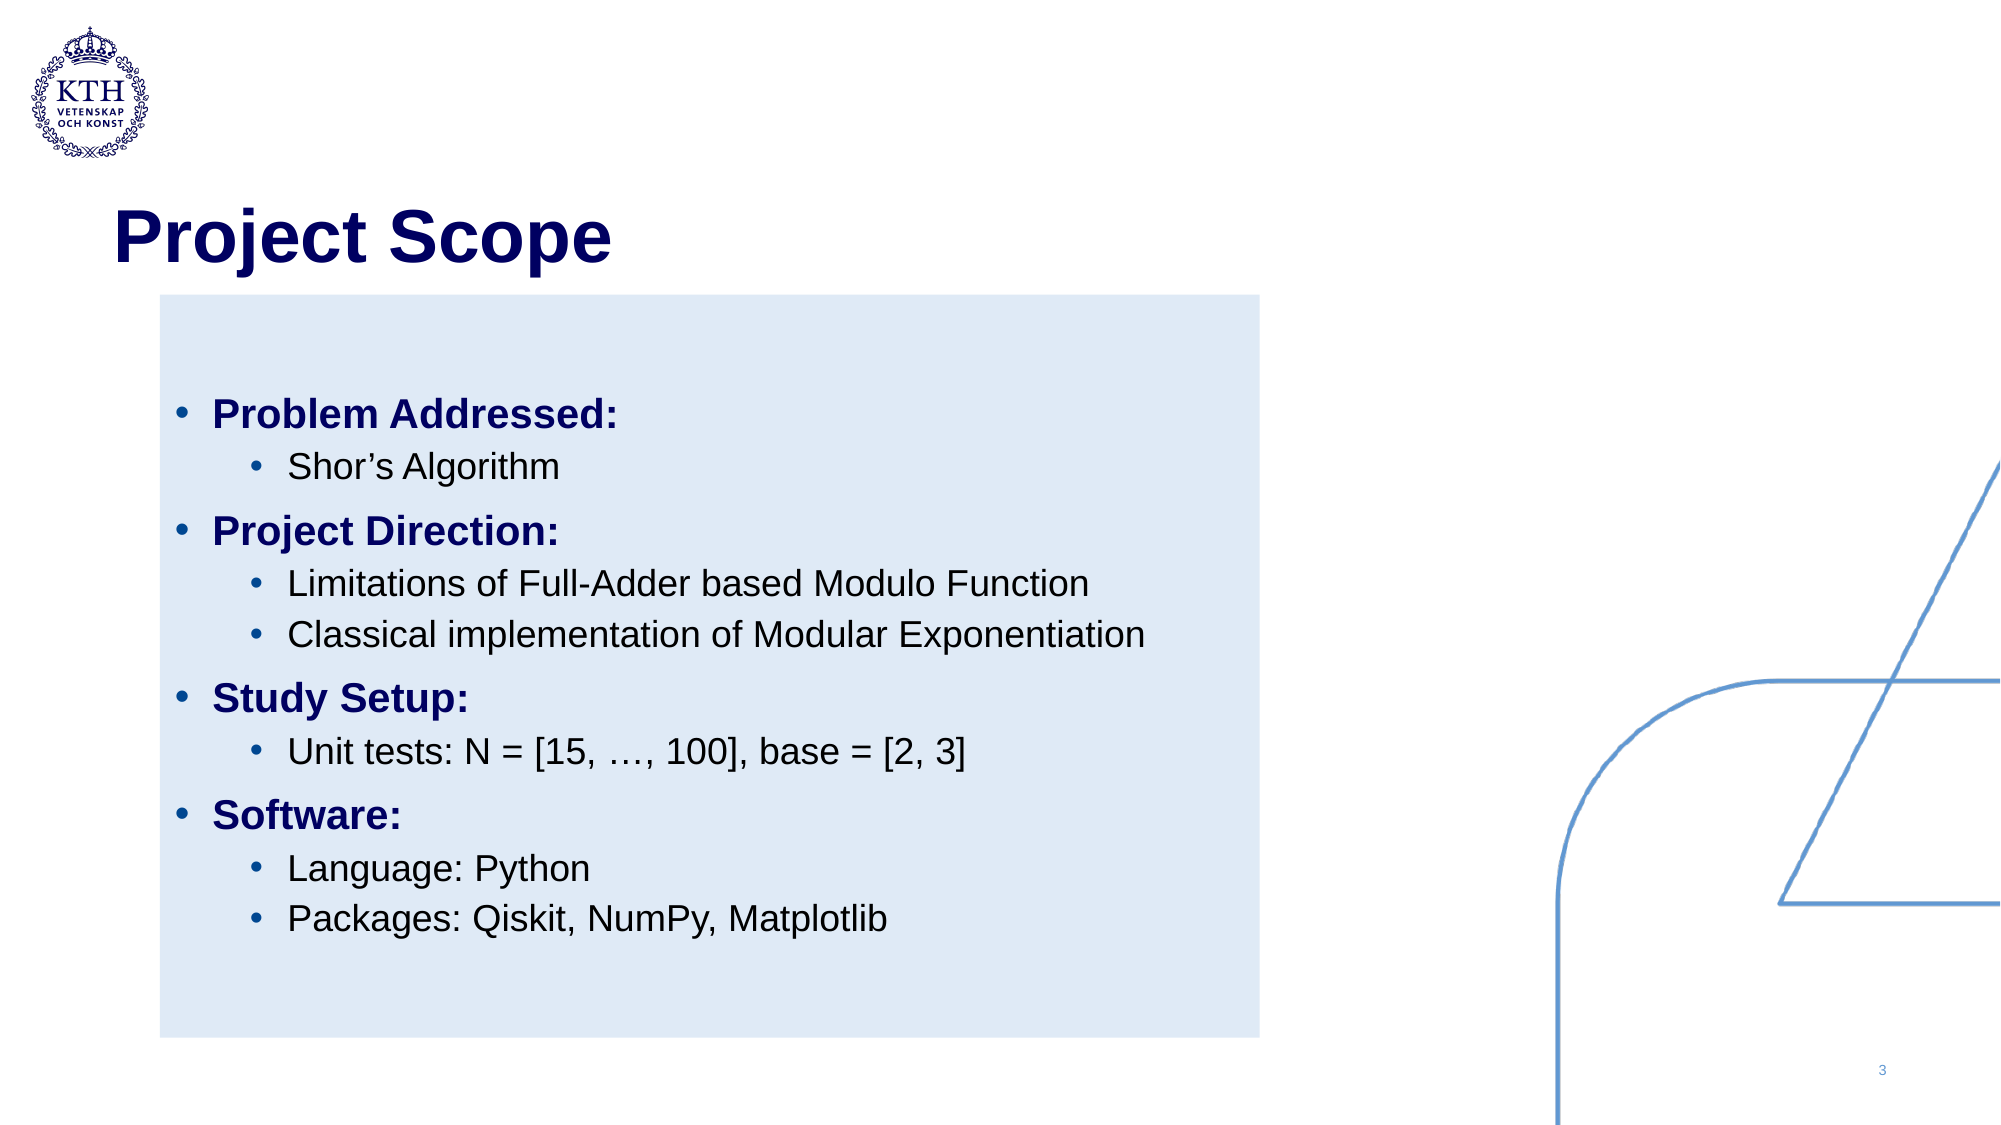

# Project Scope
Problem Addressed:
Shor’s Algorithm
Project Direction:
Limitations of Full-Adder based Modulo Function
Classical implementation of Modular Exponentiation
Study Setup:
Unit tests: N = [15, …, 100], base = [2, 3]
Software:
Language: Python
Packages: Qiskit, NumPy, Matplotlib
3